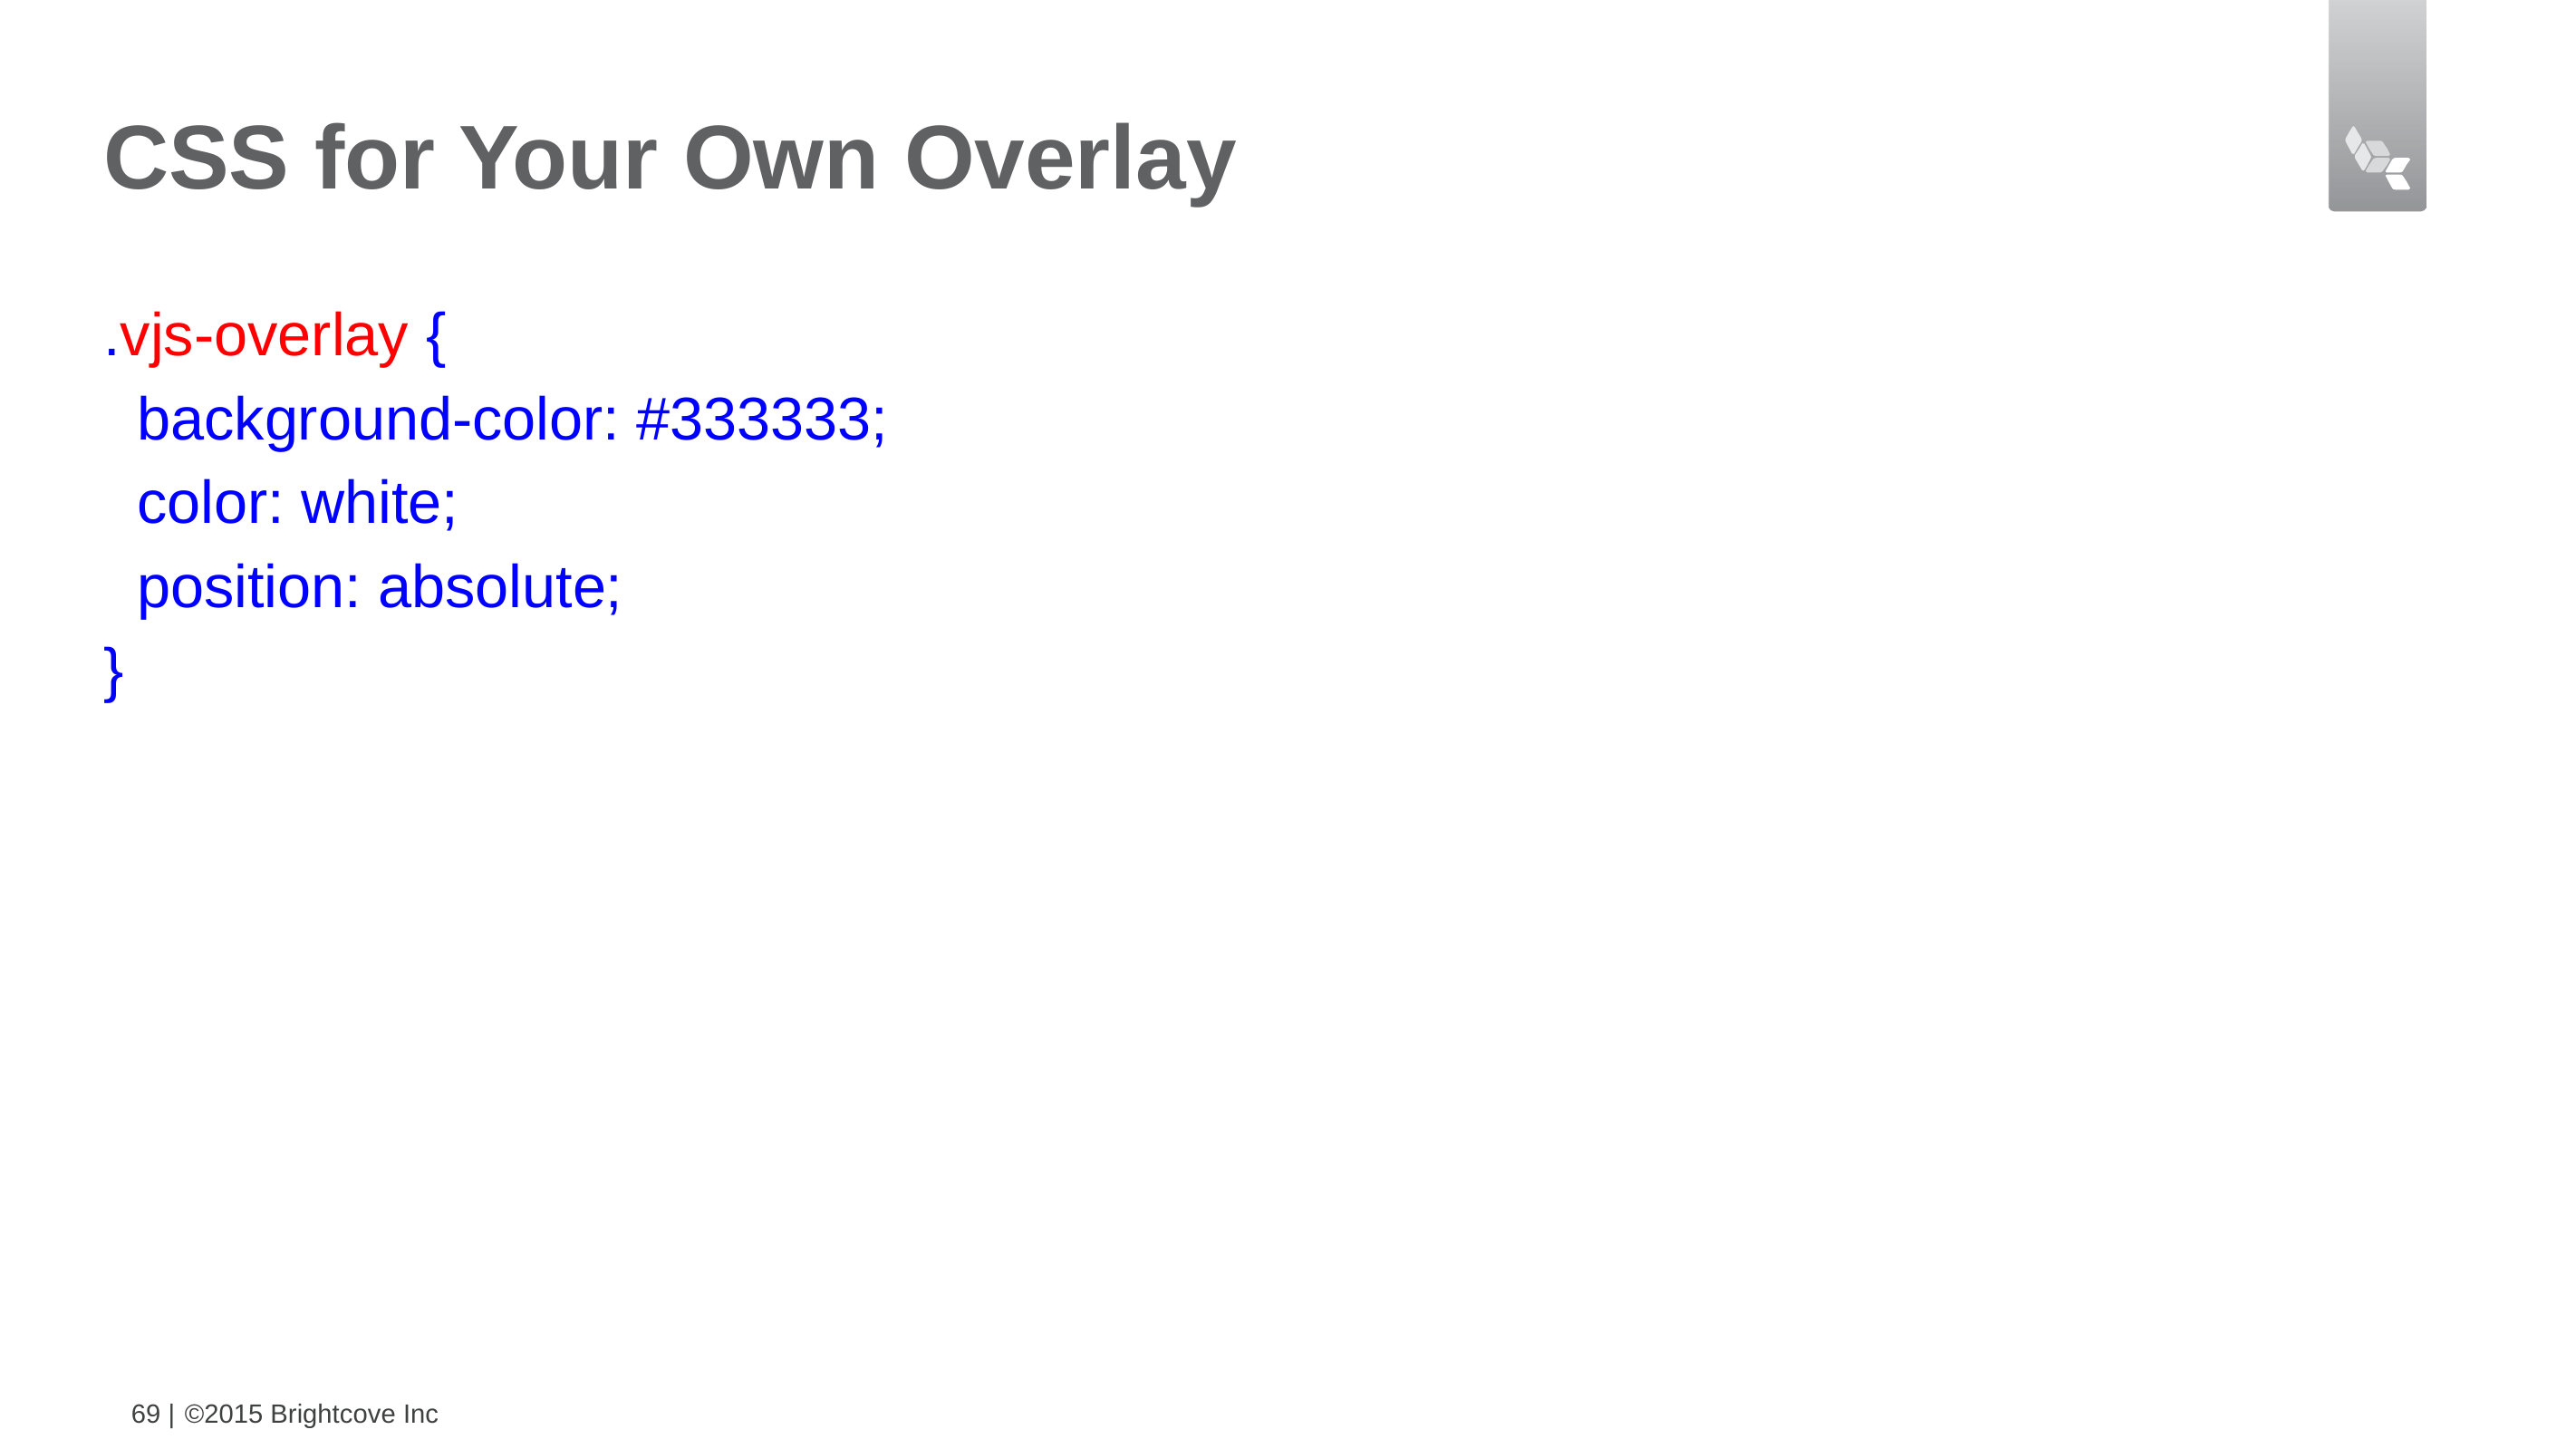

# CSS for Your Own Overlay
.vjs-overlay {
  background-color: #333333;
  color: white;
  position: absolute;
}
69 |
©2015 Brightcove Inc